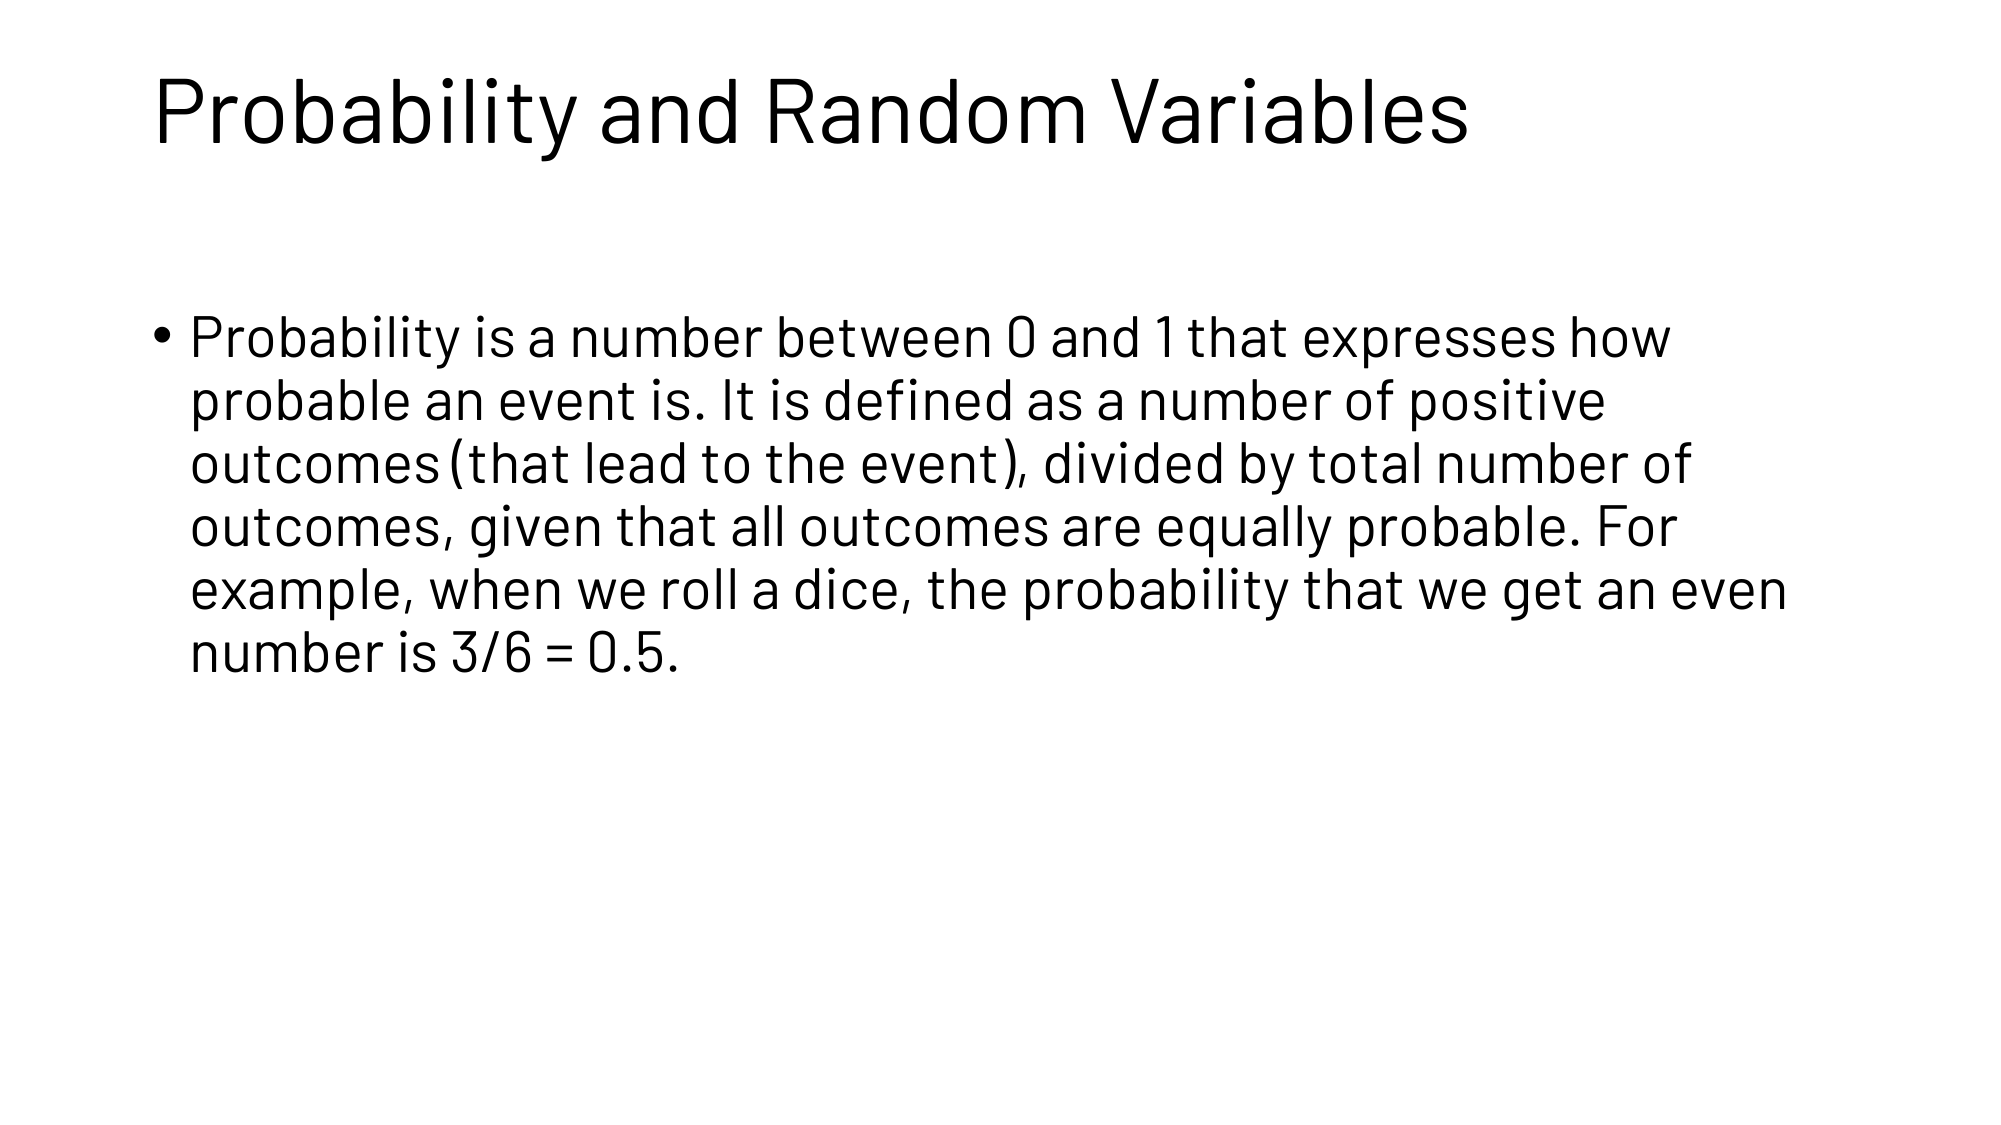

# Probability and Random Variables
Probability is a number between 0 and 1 that expresses how probable an event is. It is defined as a number of positive outcomes (that lead to the event), divided by total number of outcomes, given that all outcomes are equally probable. For example, when we roll a dice, the probability that we get an even number is 3/6 = 0.5.